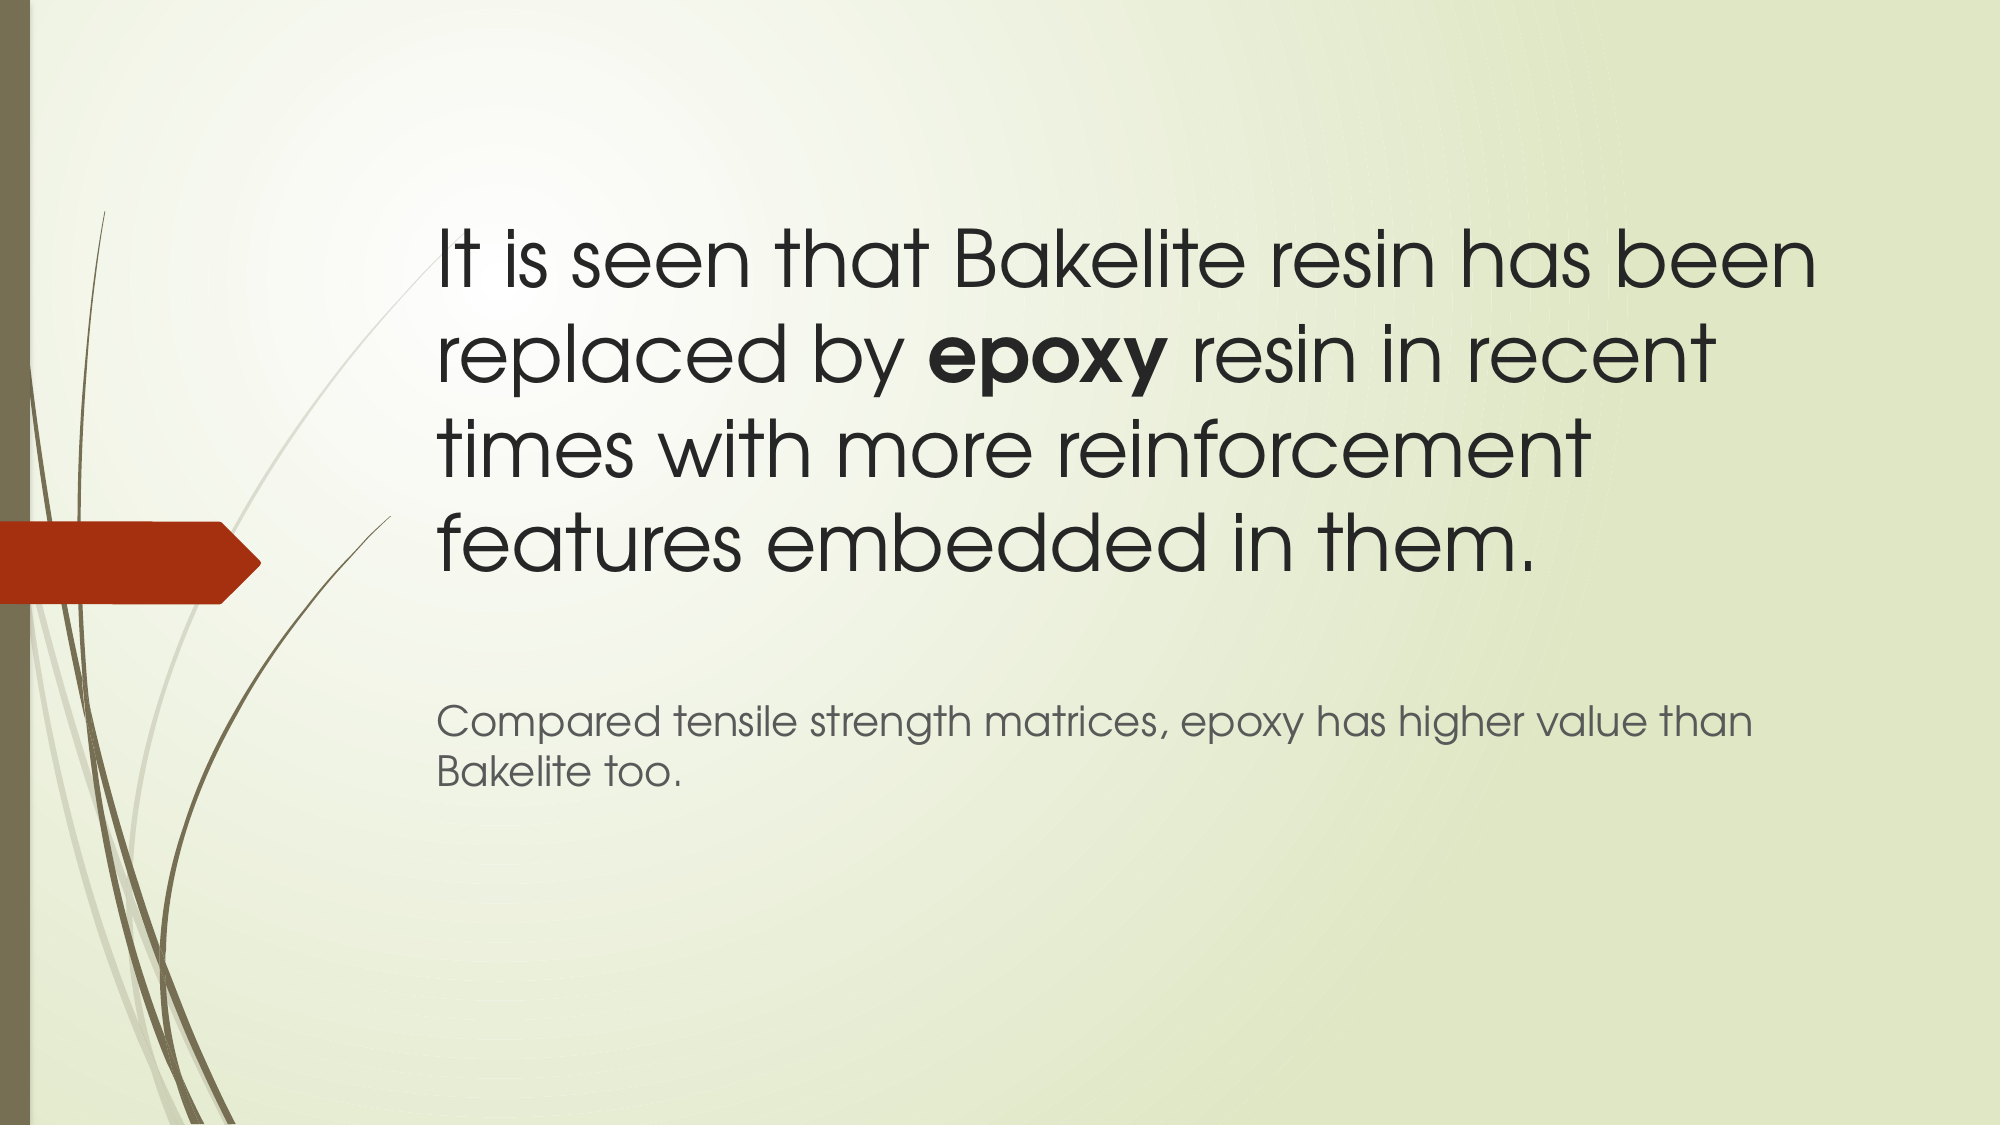

# It is seen that Bakelite resin has been replaced by epoxy resin in recent times with more reinforcement features embedded in them.
Compared tensile strength matrices, epoxy has higher value than Bakelite too.